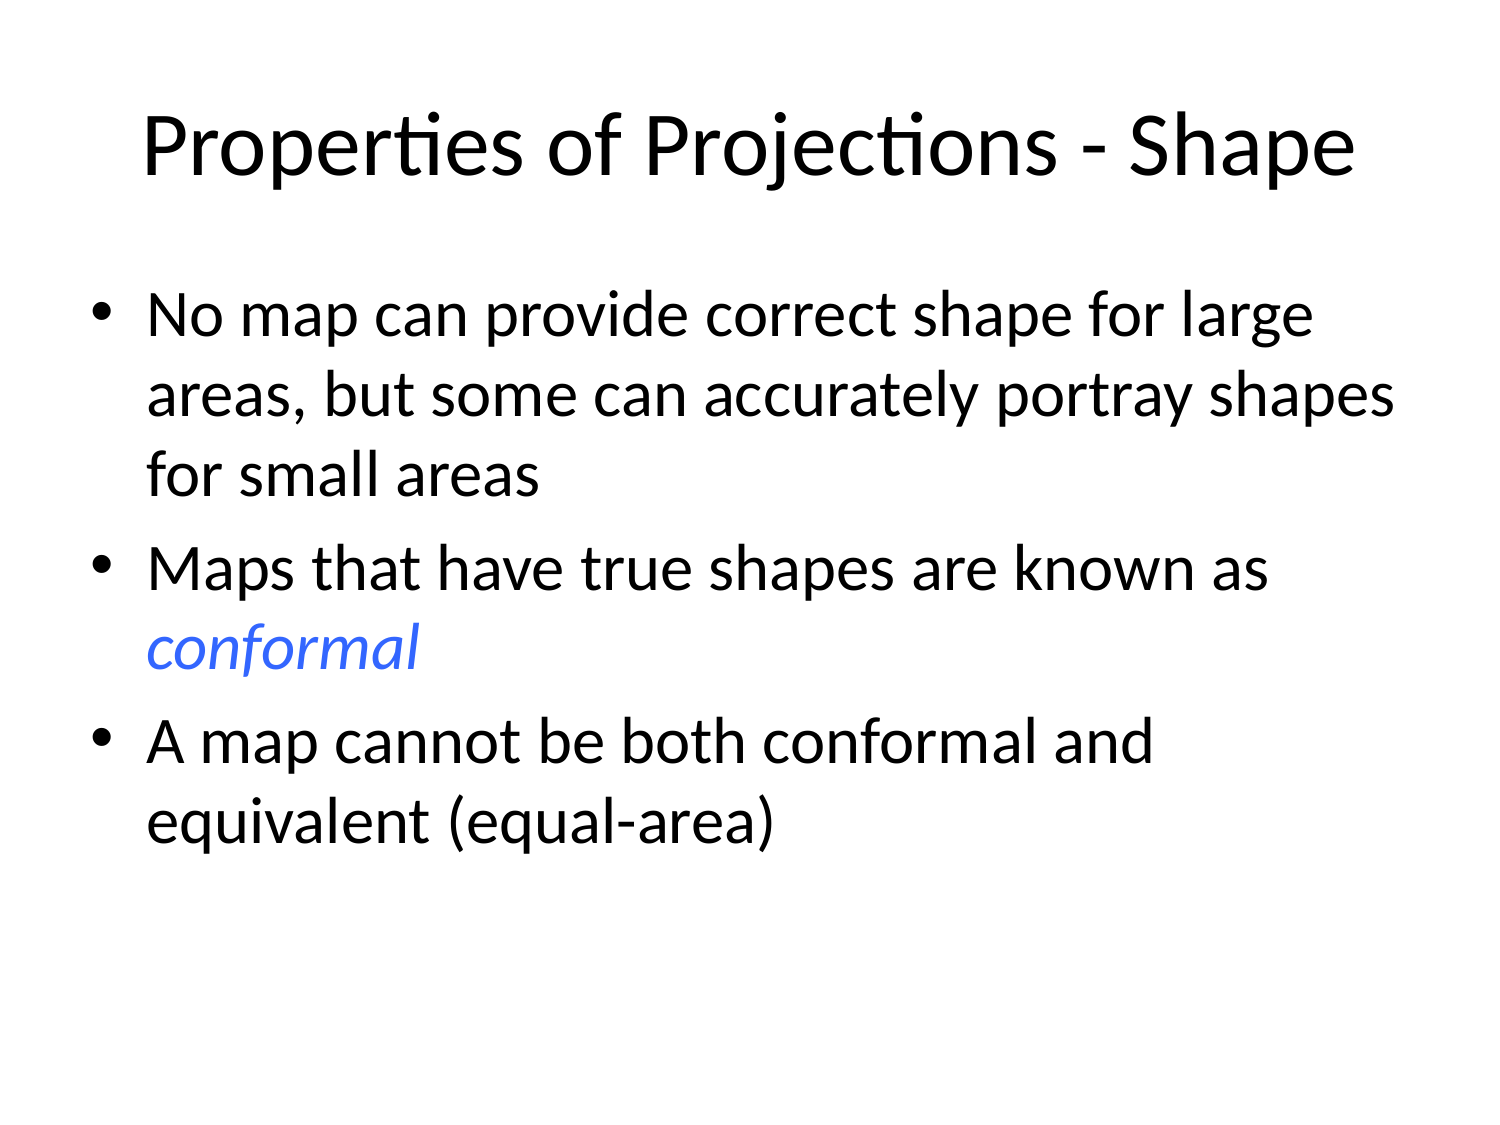

# Properties of Projections - Shape
No map can provide correct shape for large areas, but some can accurately portray shapes for small areas
Maps that have true shapes are known as conformal
A map cannot be both conformal and equivalent (equal-area)